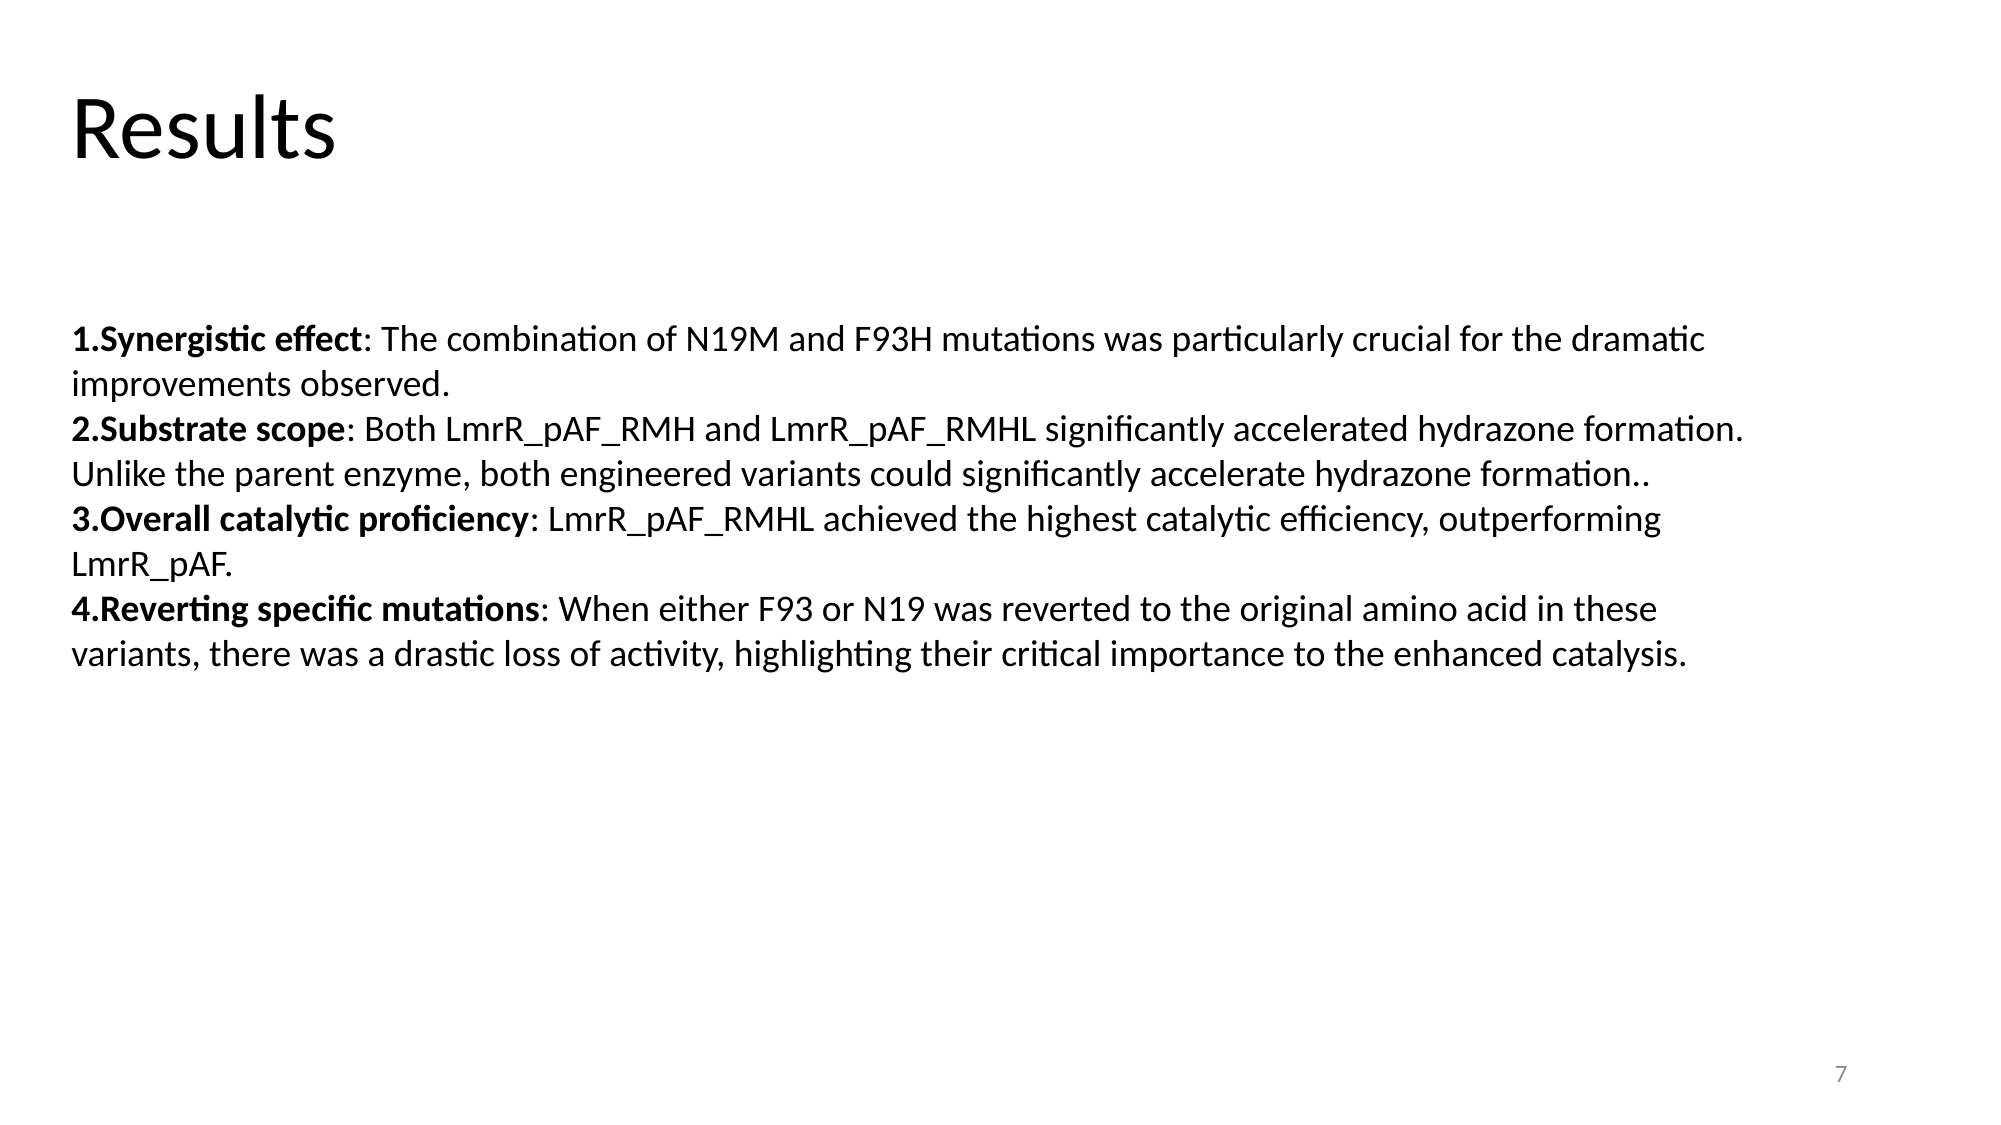

Results

Synergistic effect: The combination of N19M and F93H mutations was particularly crucial for the dramatic improvements observed.
Substrate scope: Both LmrR_pAF_RMH and LmrR_pAF_RMHL significantly accelerated hydrazone formation. Unlike the parent enzyme, both engineered variants could significantly accelerate hydrazone formation..
Overall catalytic proficiency: LmrR_pAF_RMHL achieved the highest catalytic efficiency, outperforming LmrR_pAF.
Reverting specific mutations: When either F93 or N19 was reverted to the original amino acid in these variants, there was a drastic loss of activity, highlighting their critical importance to the enhanced catalysis.
7